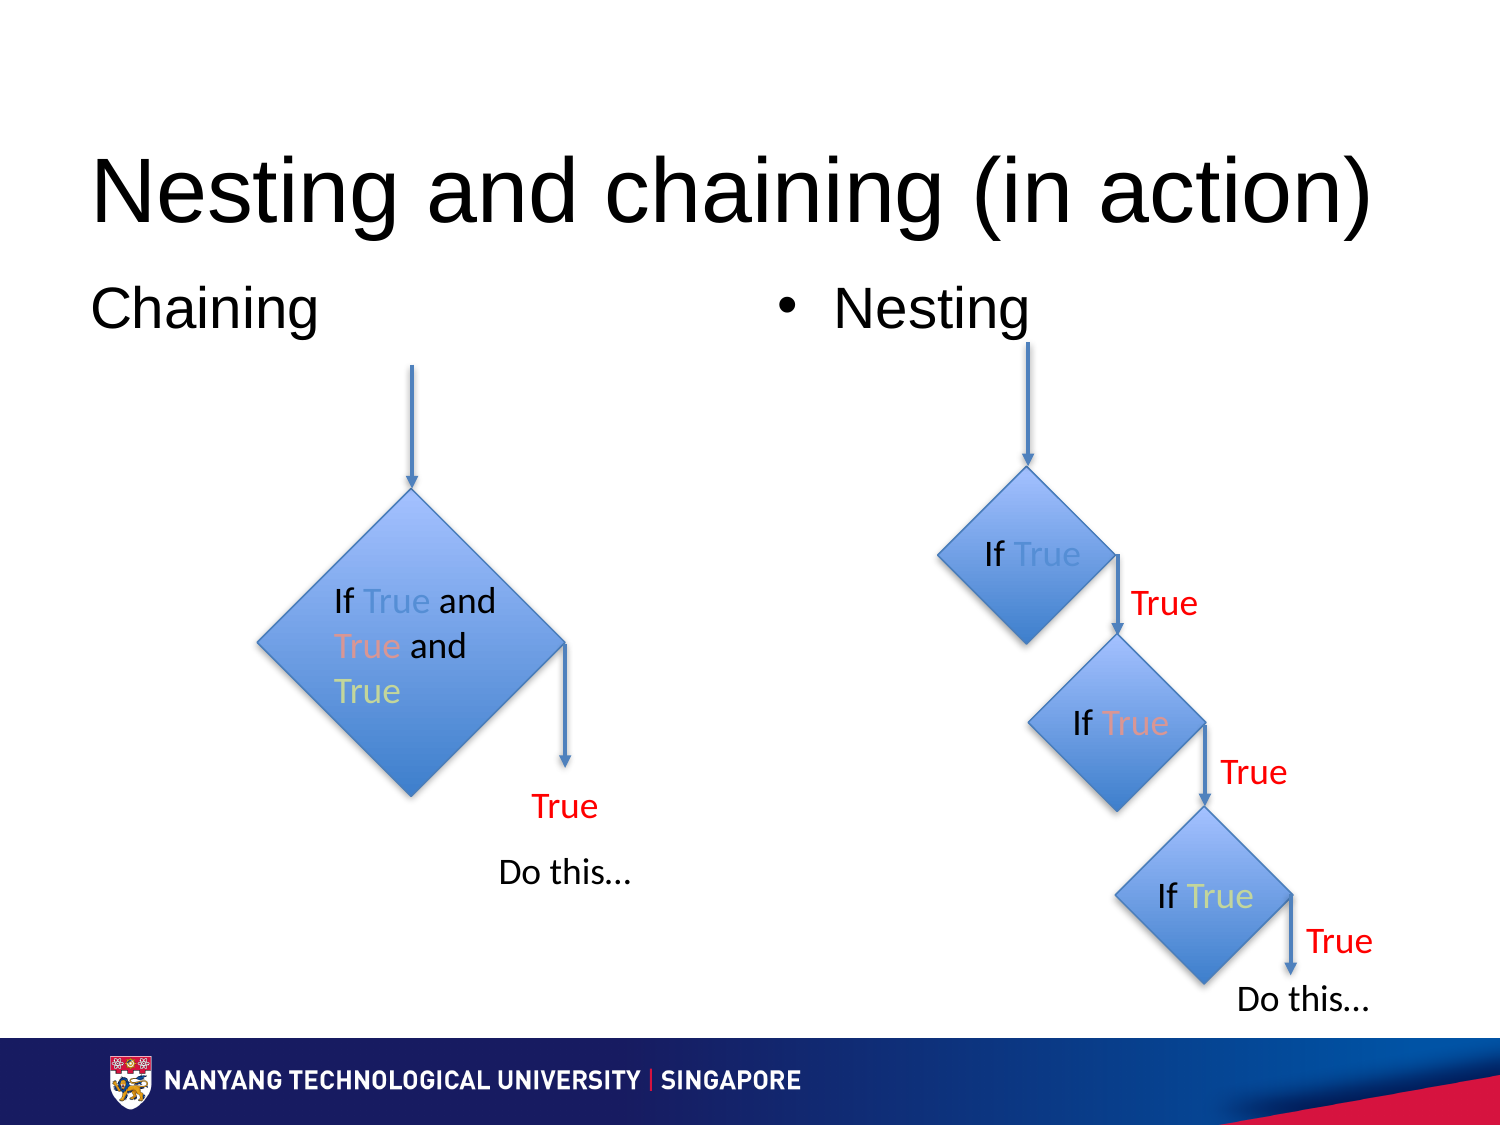

# Nesting and chaining (in action)
Chaining
Nesting

If True
If True and True and True
True

If True
True
True

Do this…
If True
True
Do this…